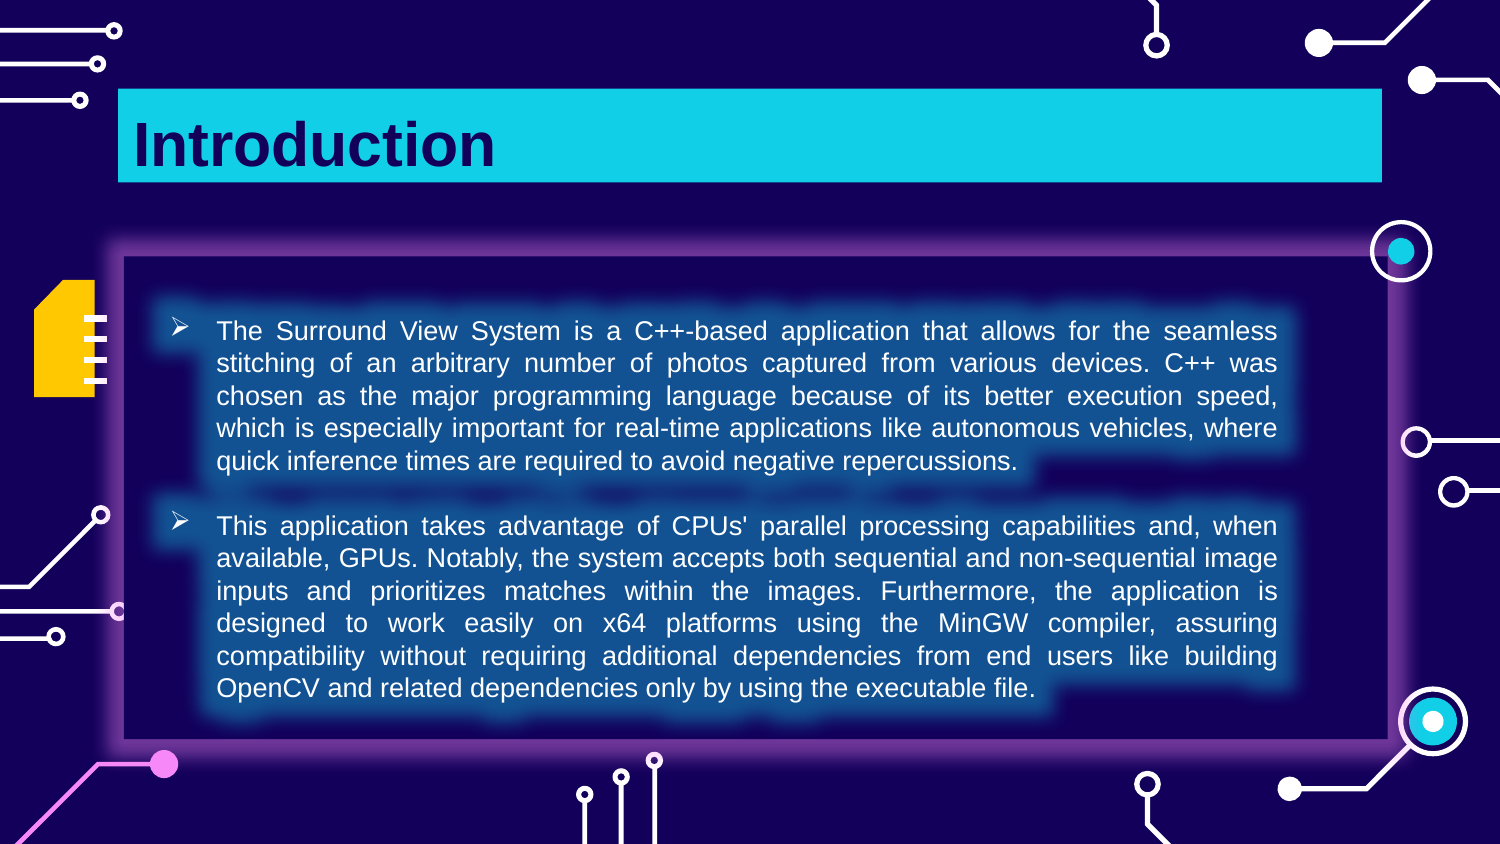

# Introduction

The Surround View System is a C++-based application that allows for the seamless stitching of an arbitrary number of photos captured from various devices. C++ was chosen as the major programming language because of its better execution speed, which is especially important for real-time applications like autonomous vehicles, where quick inference times are required to avoid negative repercussions.

This application takes advantage of CPUs' parallel processing capabilities and, when available, GPUs. Notably, the system accepts both sequential and non-sequential image inputs and prioritizes matches within the images. Furthermore, the application is designed to work easily on x64 platforms using the MinGW compiler, assuring compatibility without requiring additional dependencies from end users like building OpenCV and related dependencies only by using the executable file.